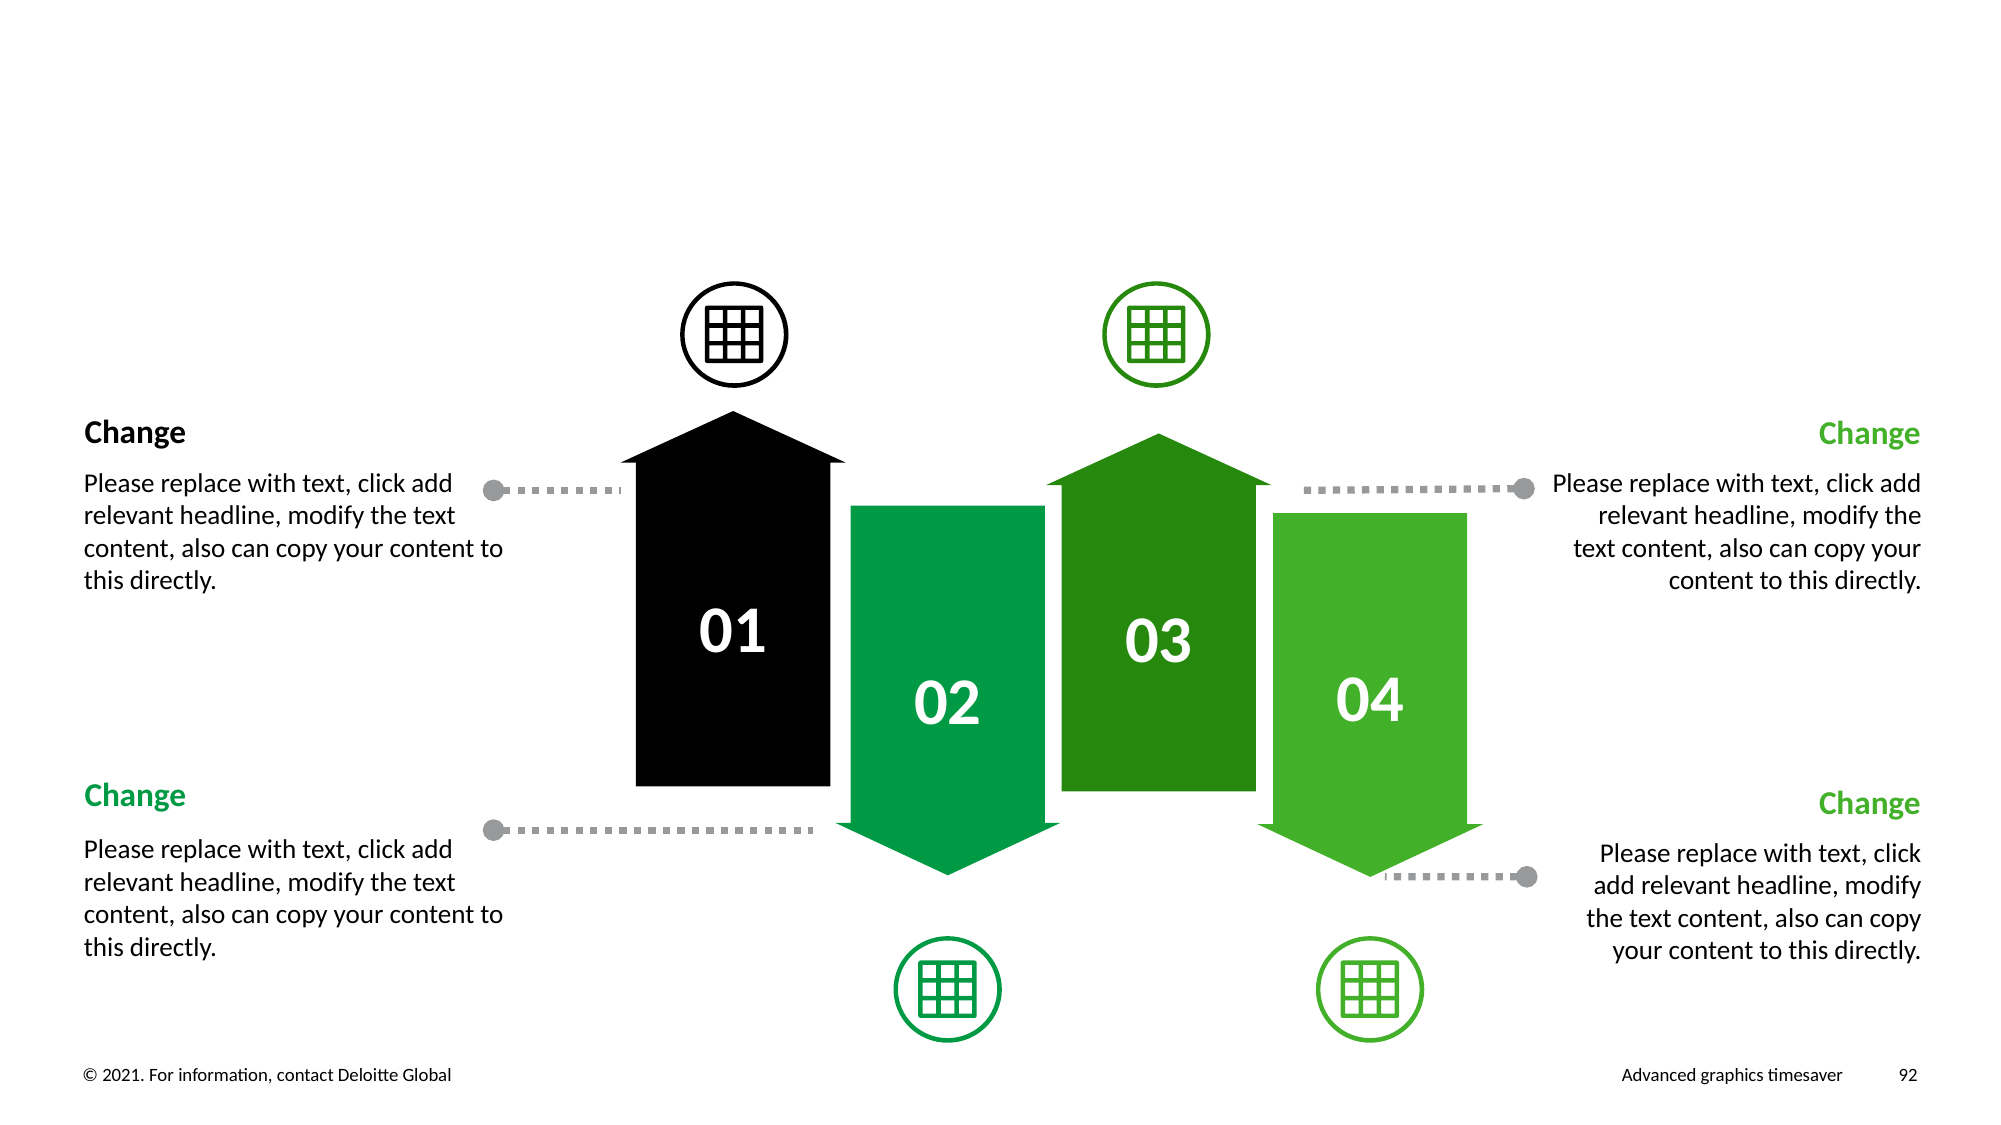

Change
Change

01

03

02

04
Please replace with text, click add relevant headline, modify the text content, also can copy your content to this directly.
Please replace with text, click add relevant headline, modify the text content, also can copy your content to this directly.
Change
Change
Please replace with text, click add relevant headline, modify the text content, also can copy your content to this directly.
Please replace with text, click add relevant headline, modify the text content, also can copy your content to this directly.